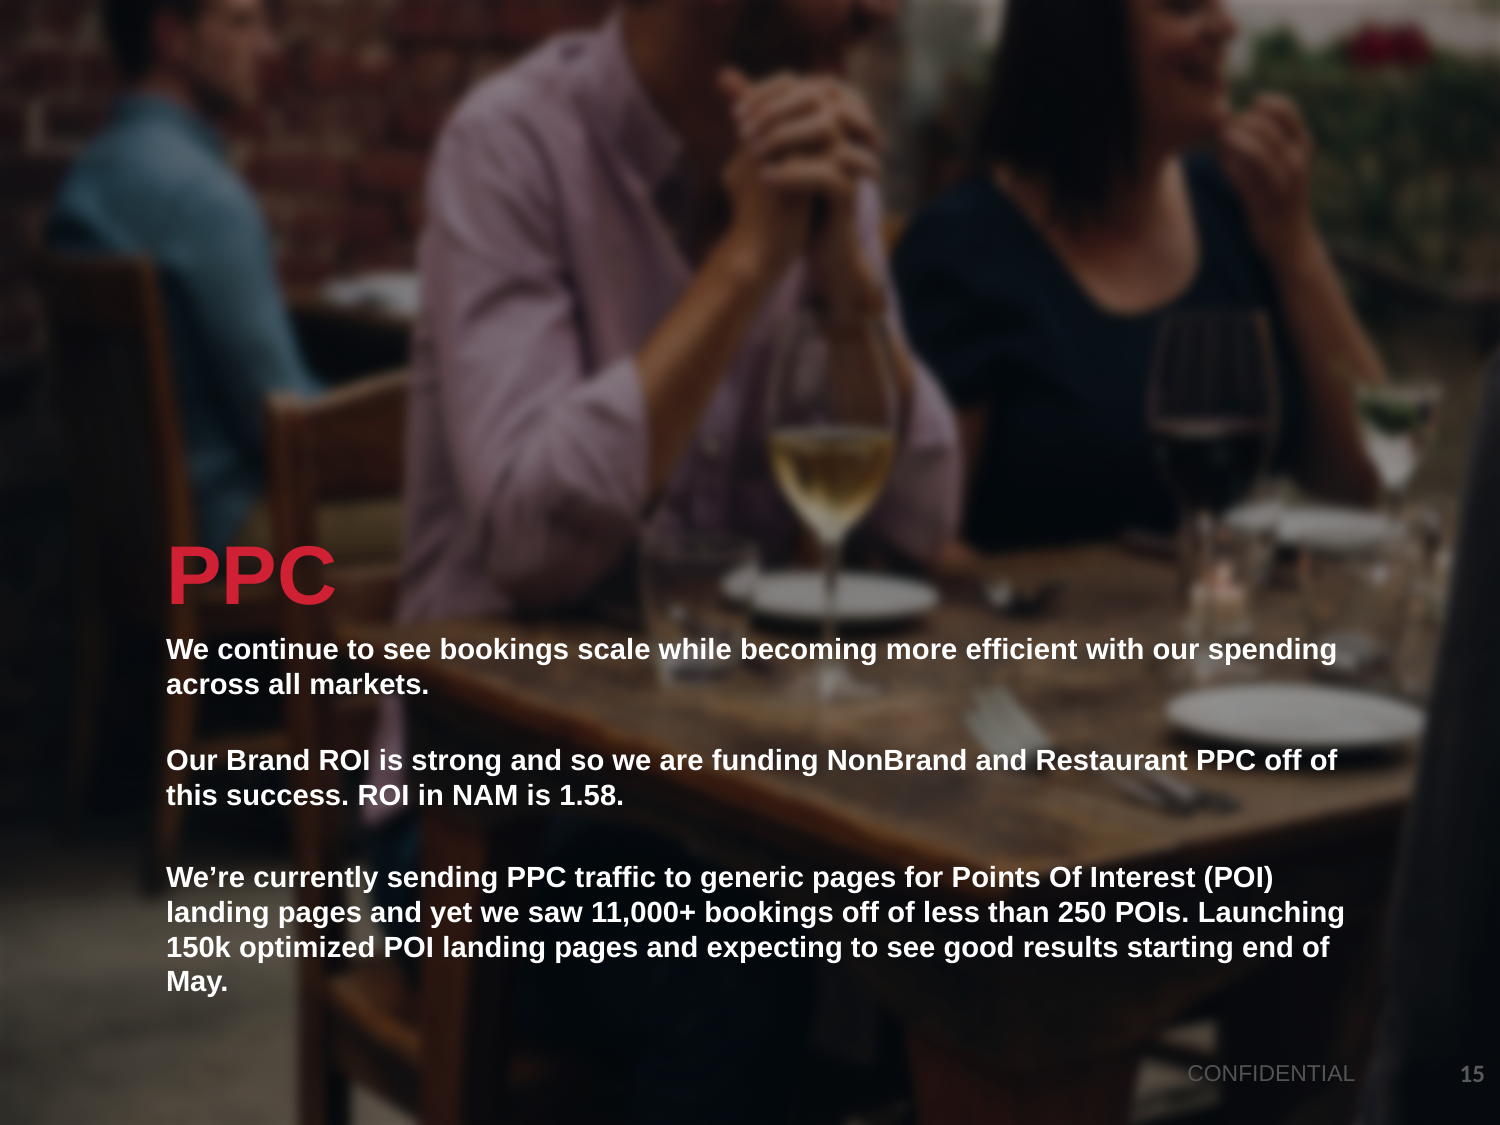

PPC
We continue to see bookings scale while becoming more efficient with our spending across all markets.
Our Brand ROI is strong and so we are funding NonBrand and Restaurant PPC off of this success. ROI in NAM is 1.58.

We’re currently sending PPC traffic to generic pages for Points Of Interest (POI) landing pages and yet we saw 11,000+ bookings off of less than 250 POIs. Launching 150k optimized POI landing pages and expecting to see good results starting end of May.
15